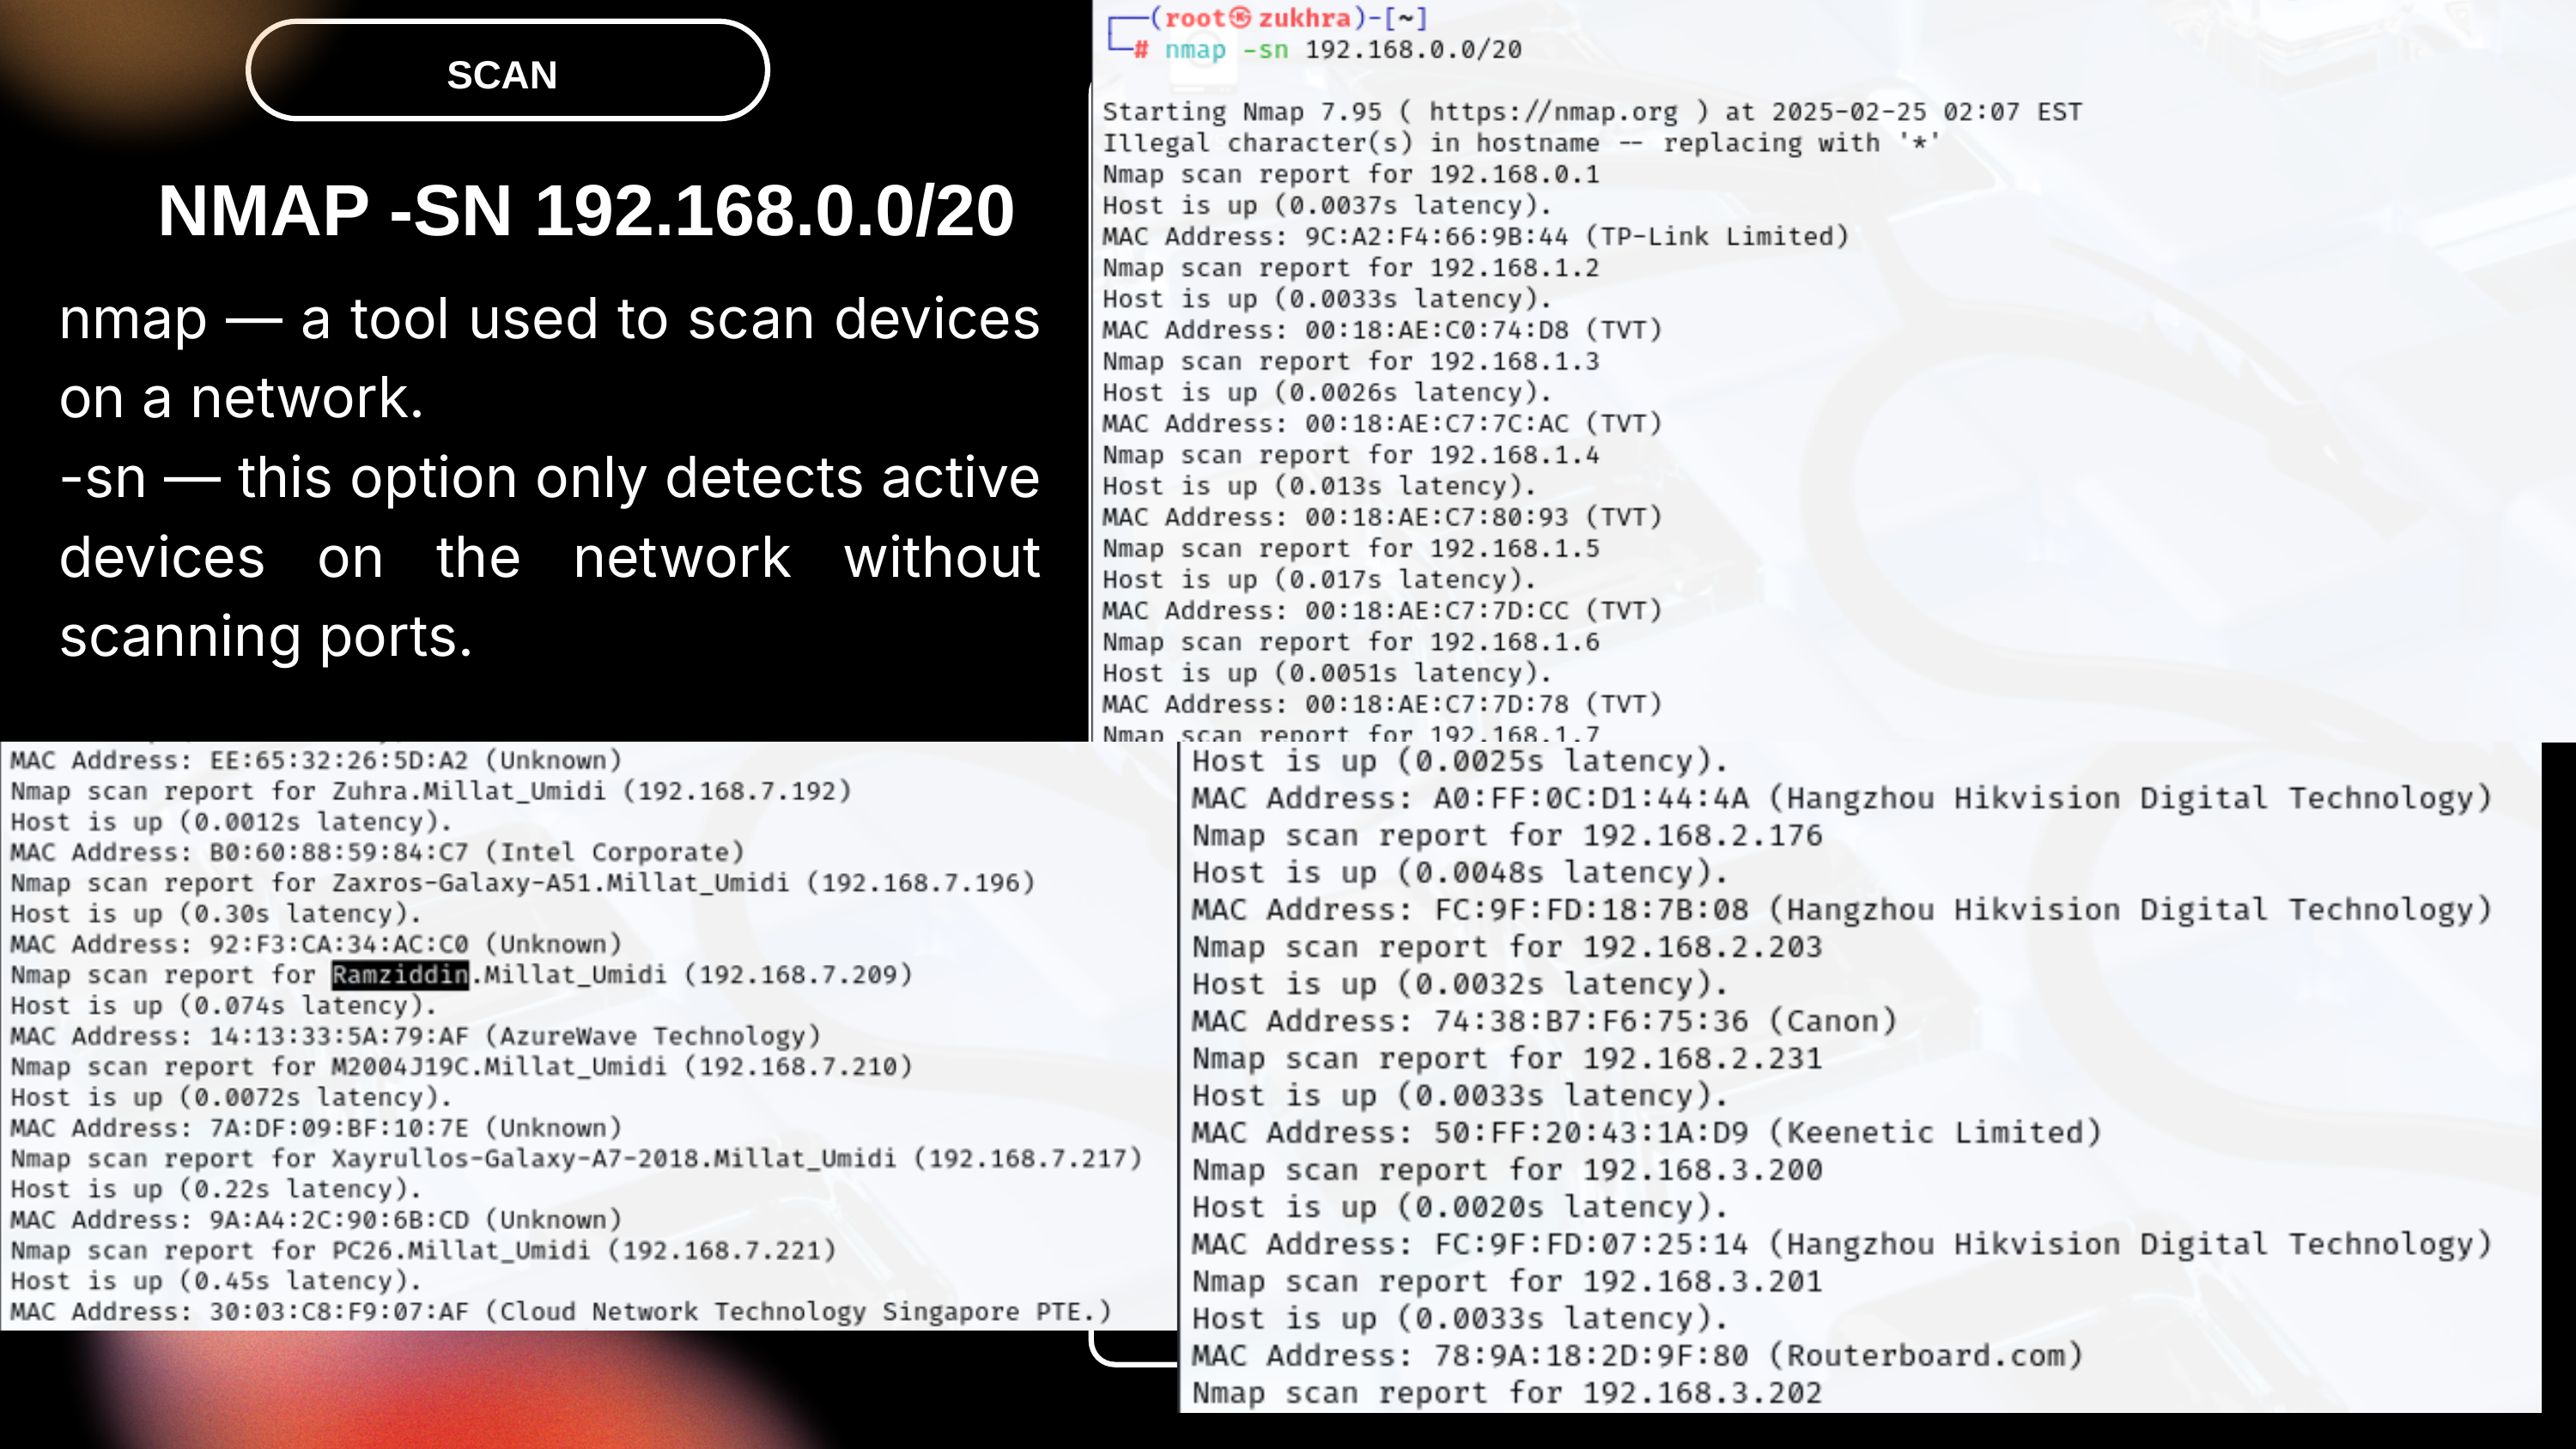

SCAN

NMAP -SN 192.168.0.0/20
nmap — a tool used to scan devices on a network.
-sn — this option only detects active devices on the network without scanning ports.